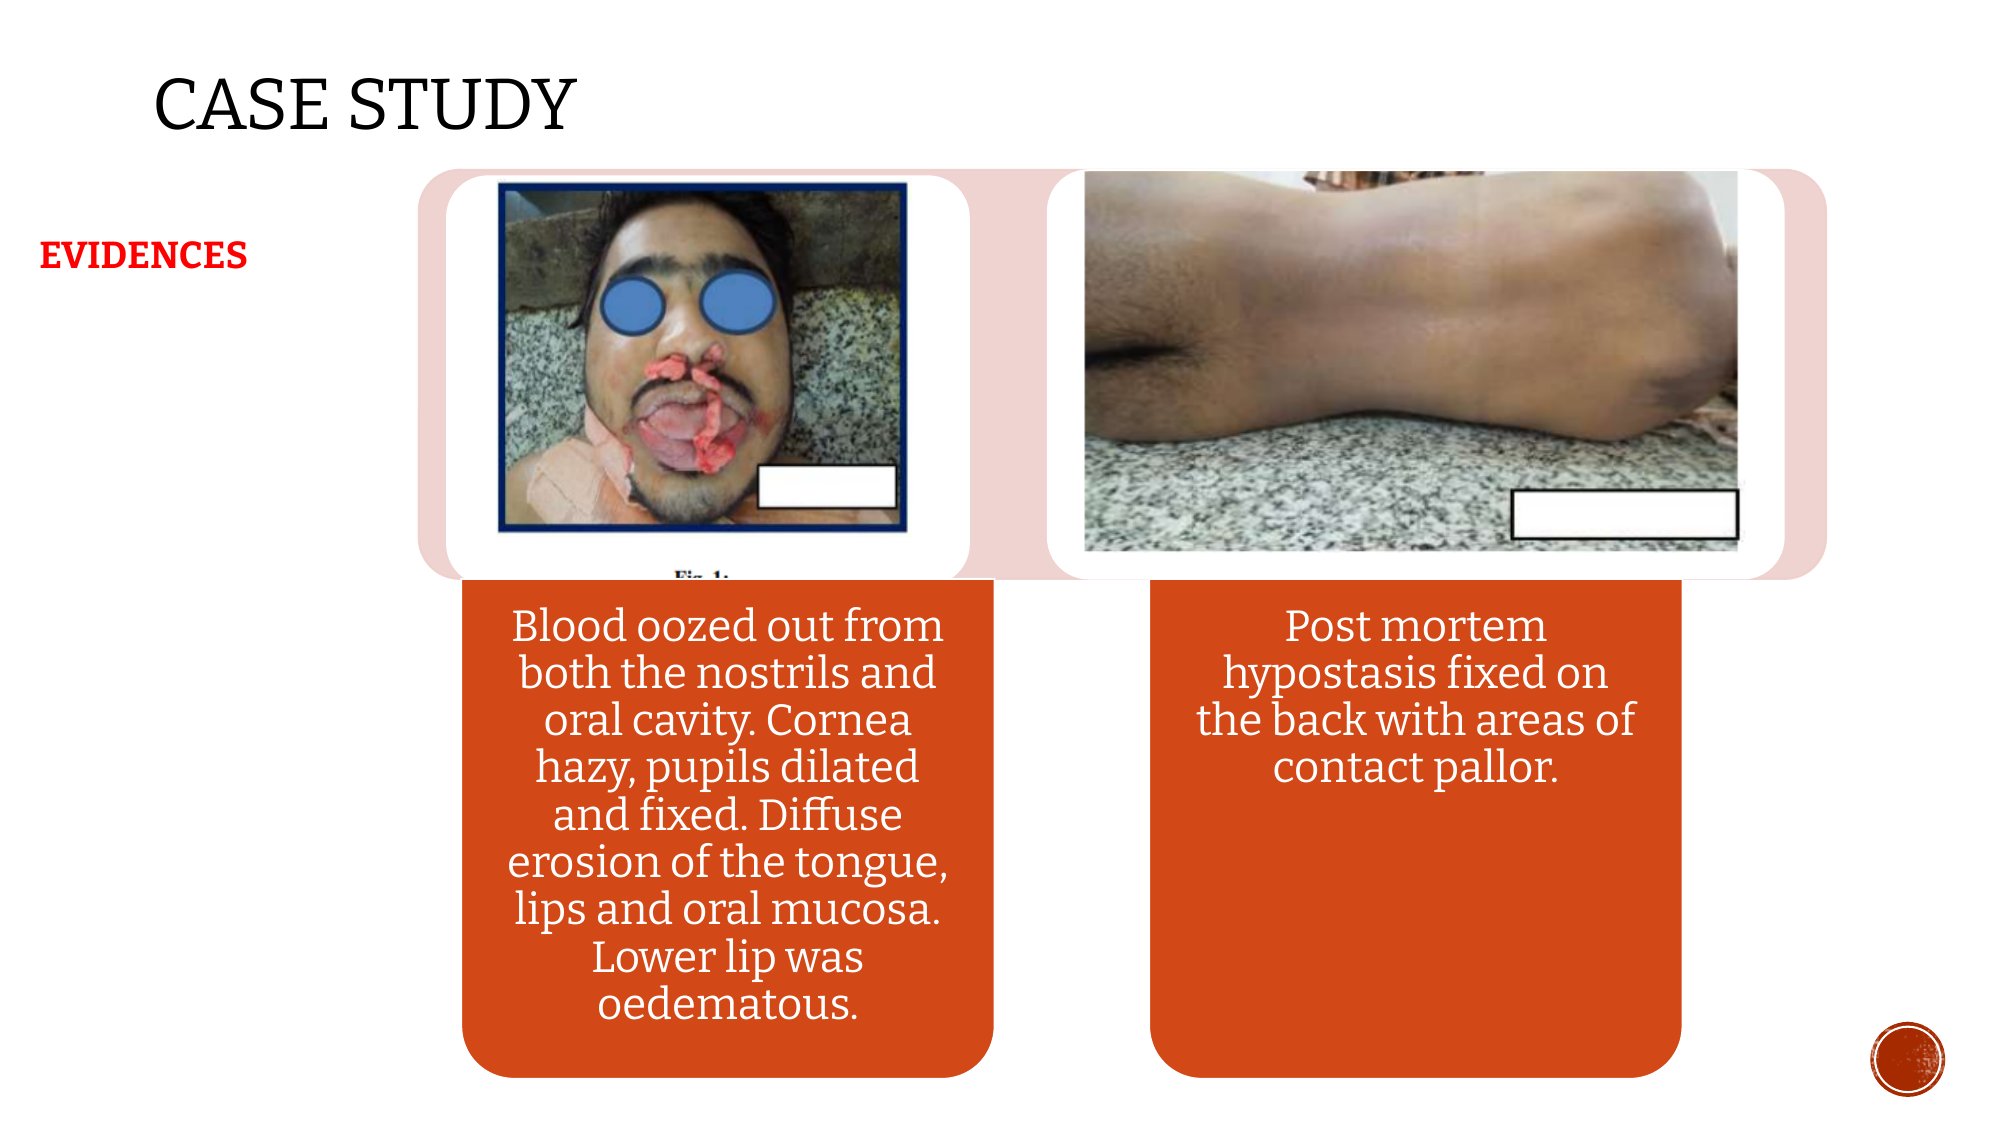

# CASE STUDY
Blood oozed out from both the nostrils and oral cavity. Cornea hazy, pupils dilated and fixed. Diffuse erosion of the tongue, lips and oral mucosa. Lower lip was oedematous.
Post mortem hypostasis fixed on the back with areas of contact pallor.
EVIDENCES